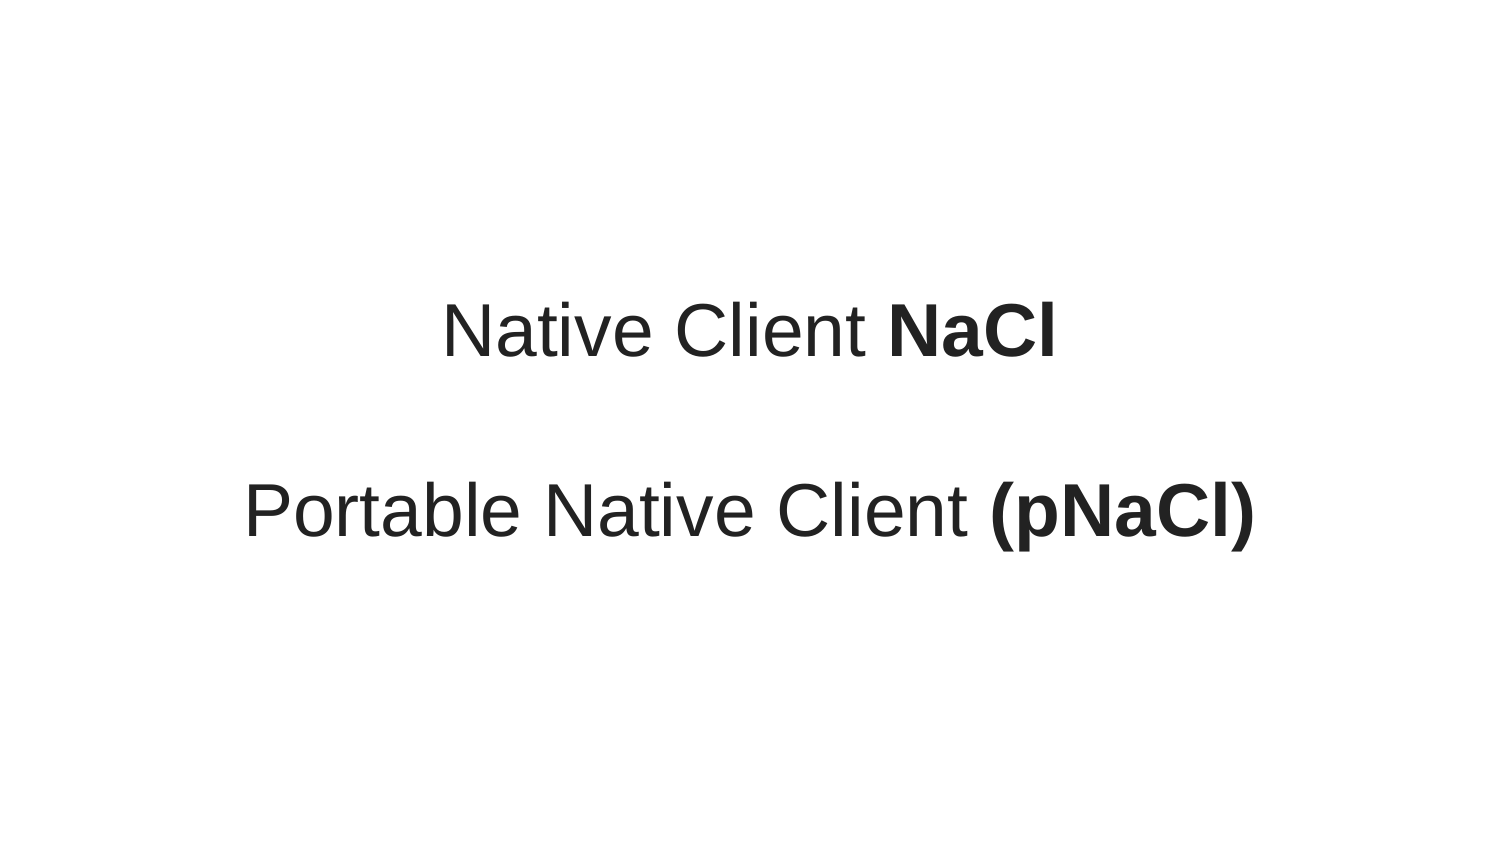

Native Client NaCl

Portable Native Client (pNaCl)